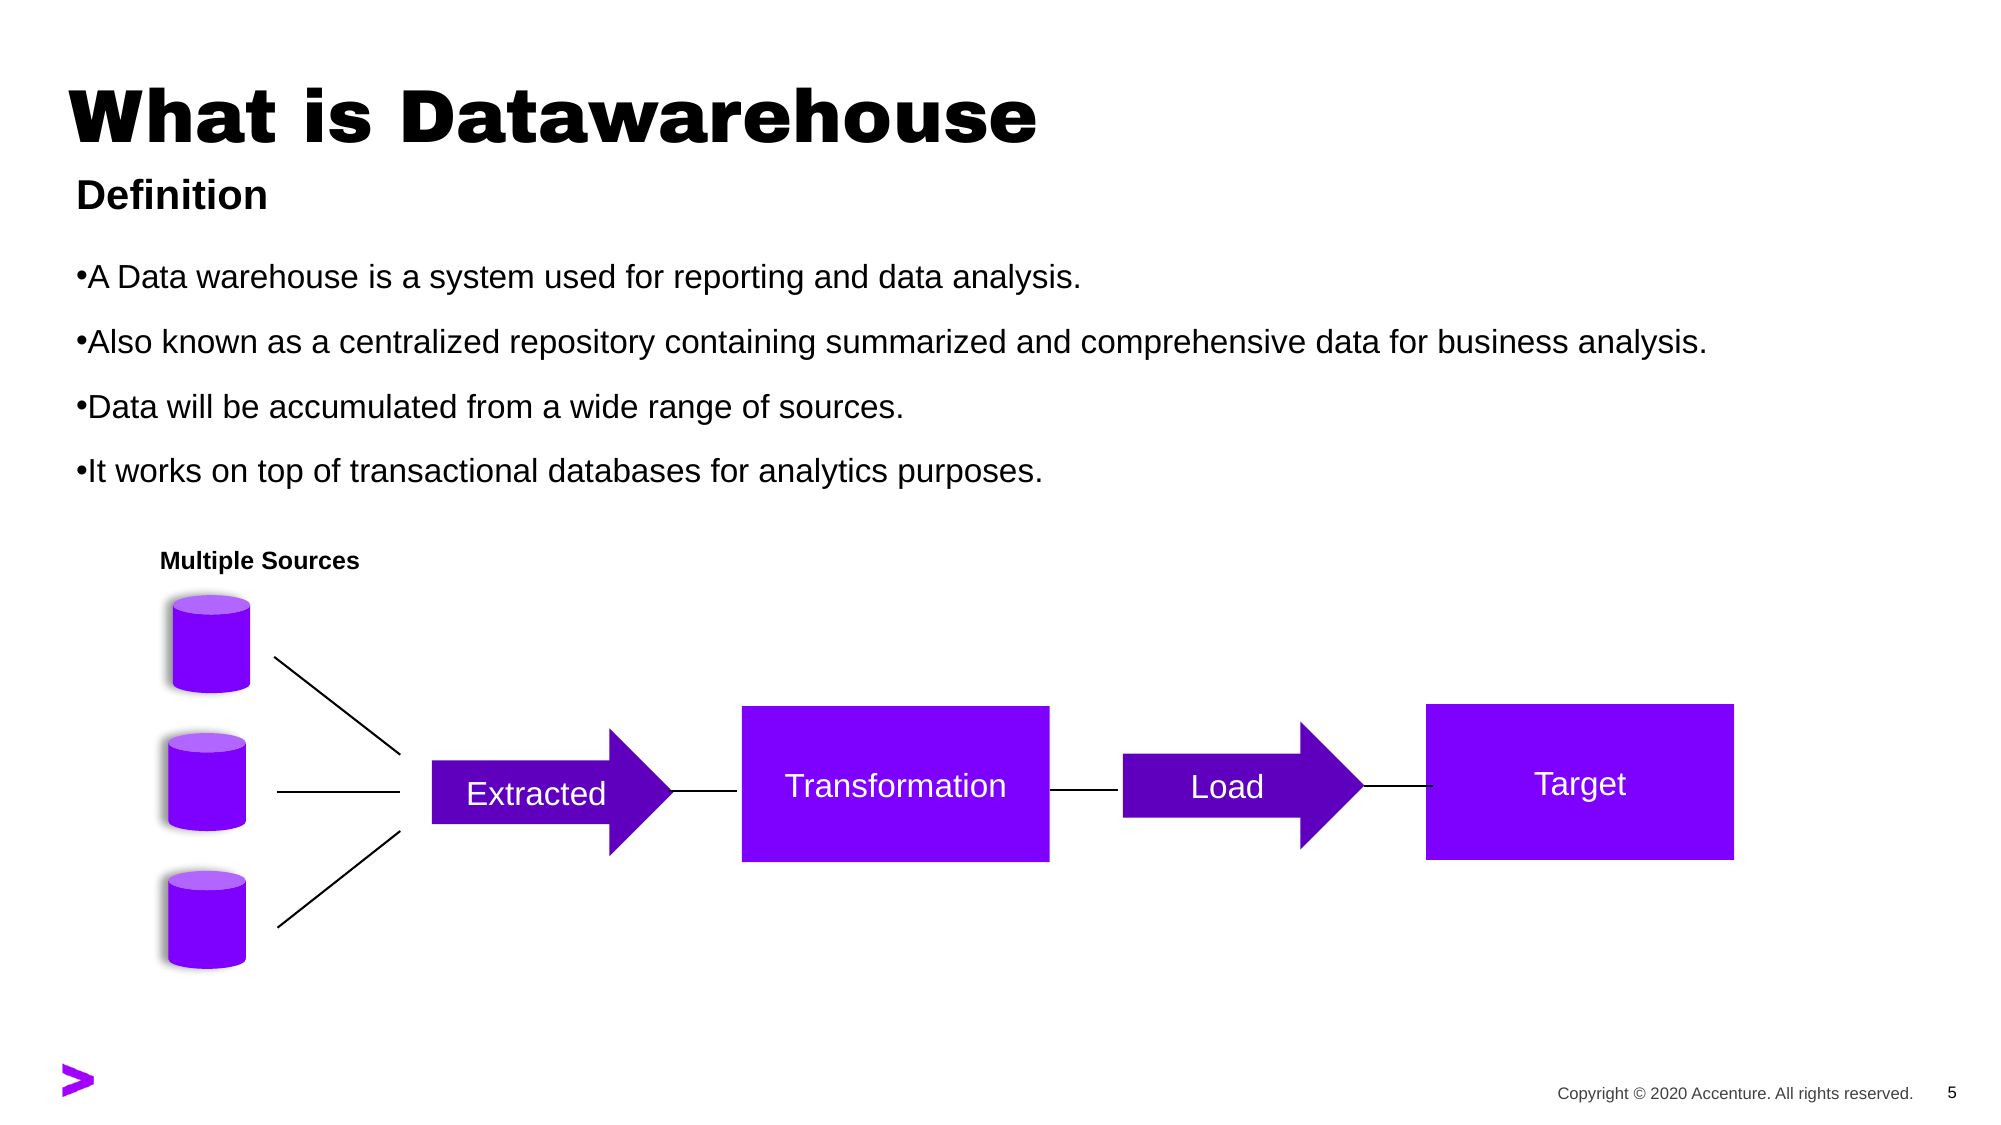

# What is Datawarehouse
Definition
A Data warehouse is a system used for reporting and data analysis.
Also known as a centralized repository containing summarized and comprehensive data for business analysis.
Data will be accumulated from a wide range of sources.
It works on top of transactional databases for analytics purposes.

Multiple Sources

Target
Transformation
Load
Extracted

5